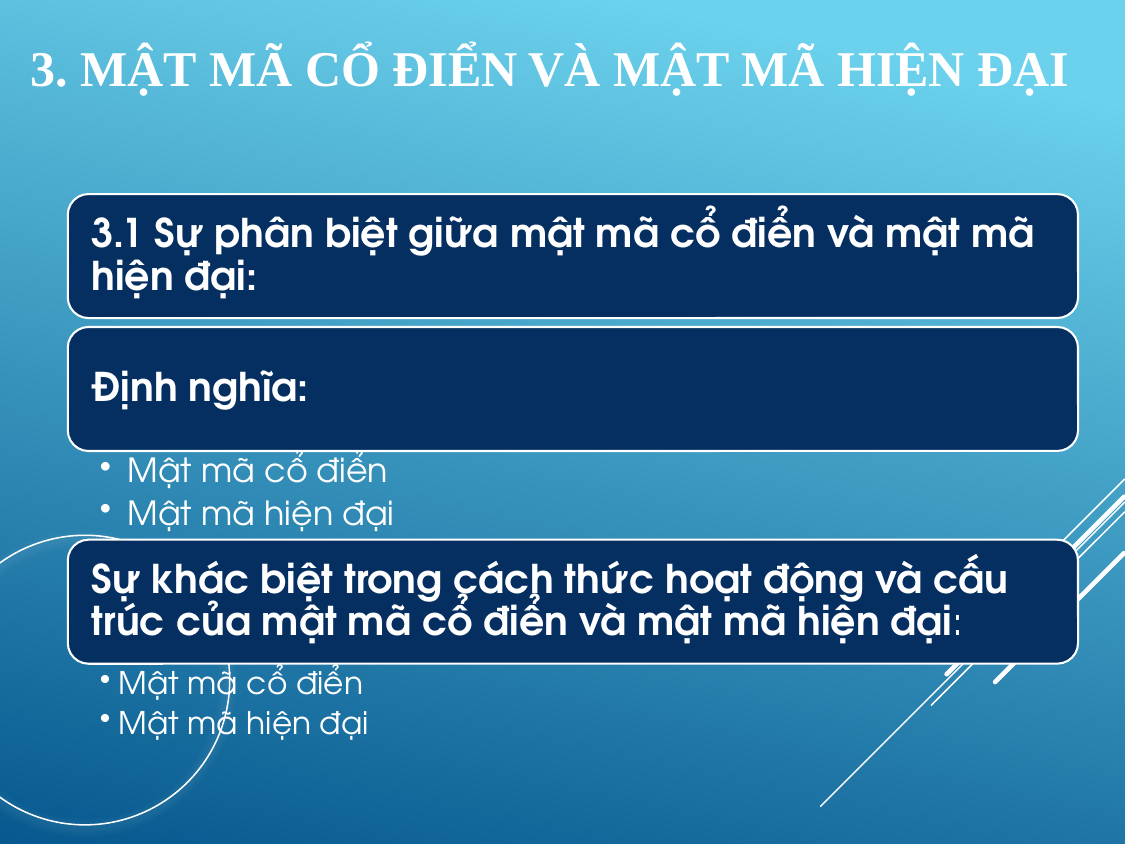

# 3. MẬT MÃ CỔ ĐIỂN VÀ MẬT MÃ HIỆN ĐẠI
3.1 Sự phân biệt giữa mật mã cổ điển và mật mã hiện đại:
Định nghĩa:
Mật mã cổ điển
Mật mã hiện đại
Sự khác biệt trong cách thức hoạt động và cấu trúc của mật mã cổ điển và mật mã hiện đại:
Mật mã cổ điển
Mật mã hiện đại